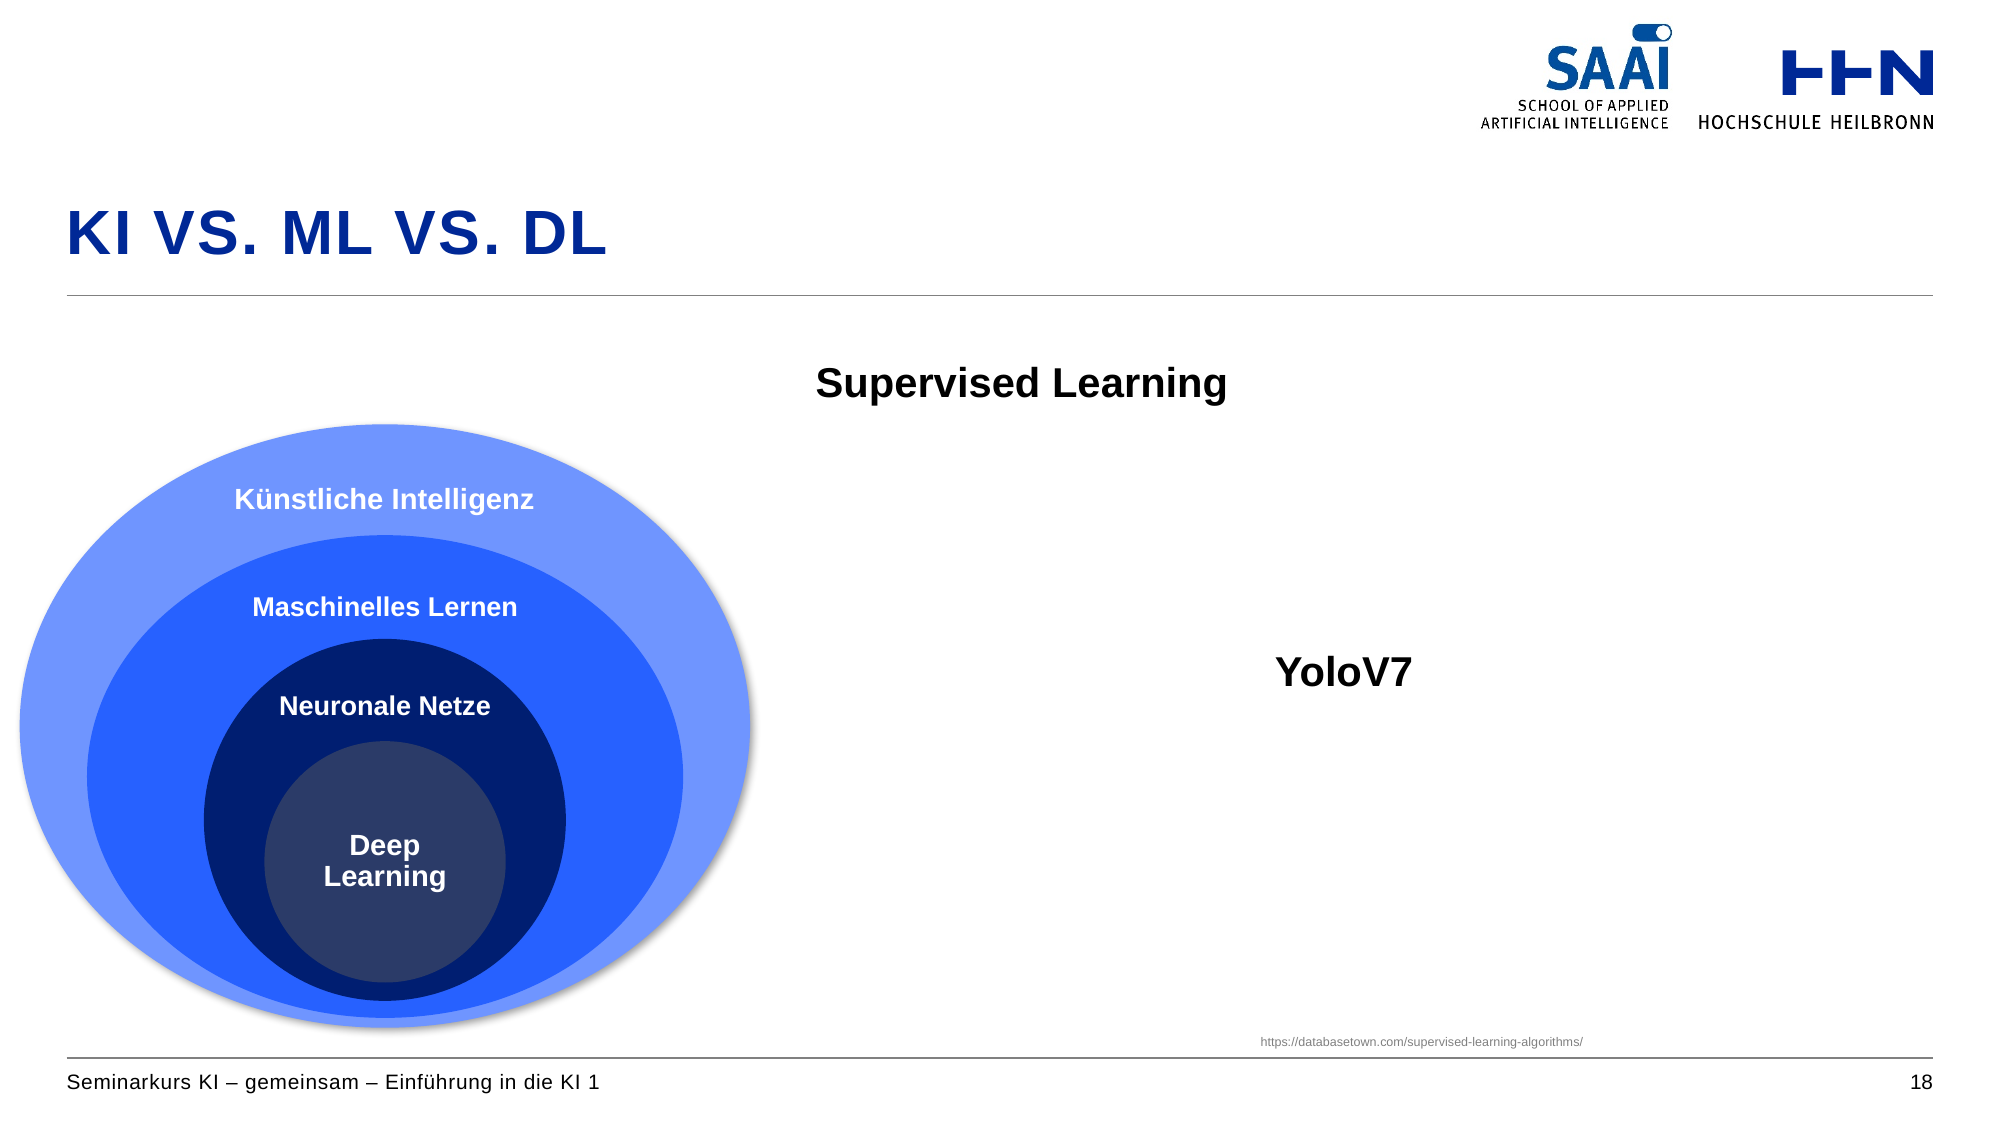

# KI vs. ML VS. DL
Supervised Learning
Künstliche Intelligenz
Maschinelles Lernen
Neuronale Netze
Deep Learning
YoloV7
https://databasetown.com/supervised-learning-algorithms/
Seminarkurs KI – gemeinsam – Einführung in die KI 1
18